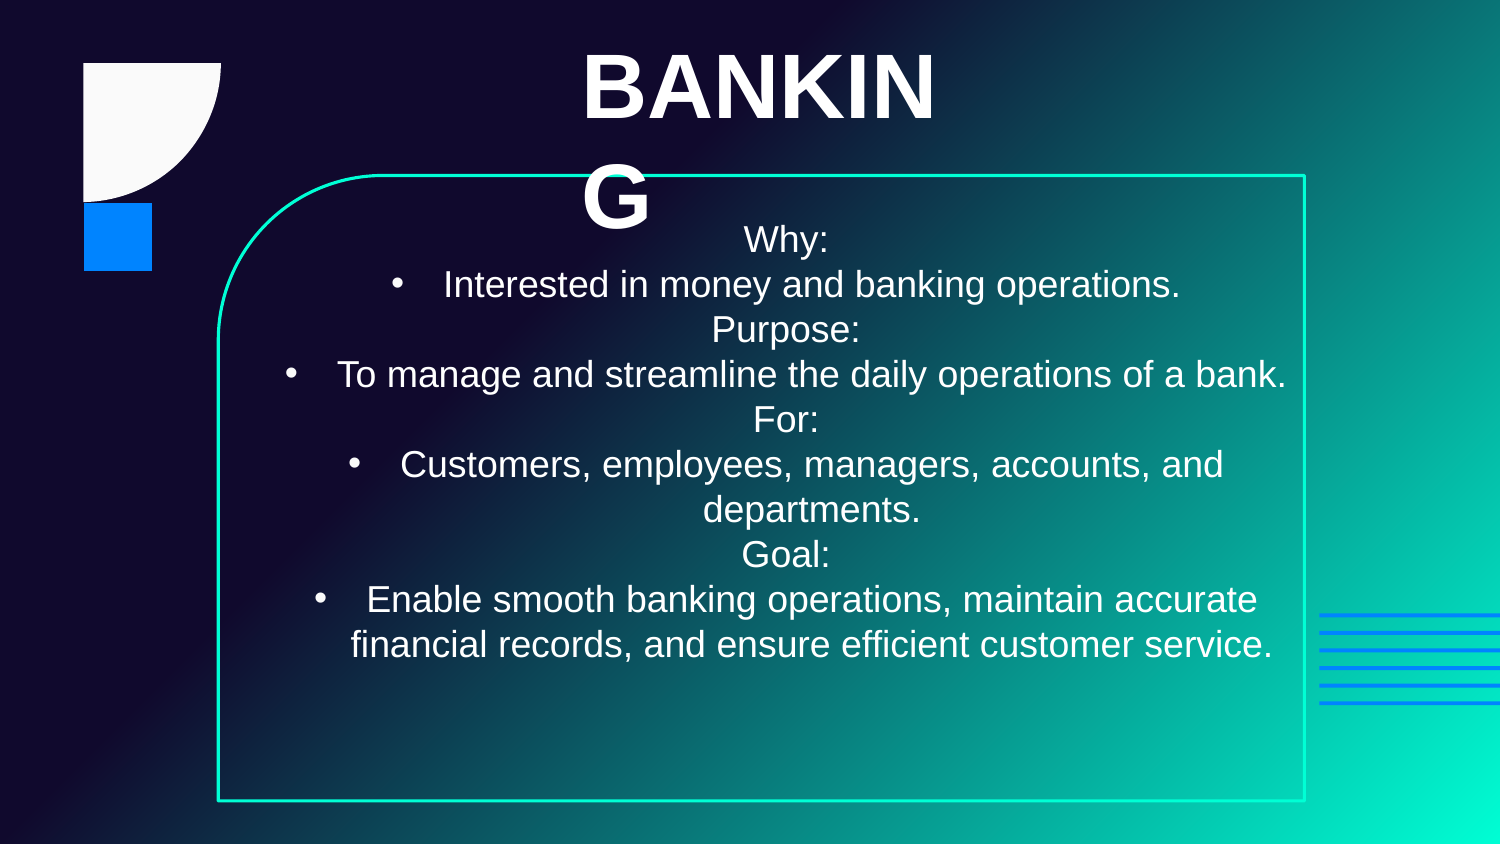

BANKING
Why:
Interested in money and banking operations.
Purpose:
To manage and streamline the daily operations of a bank.
For:
Customers, employees, managers, accounts, and departments.
Goal:
Enable smooth banking operations, maintain accurate financial records, and ensure efficient customer service.